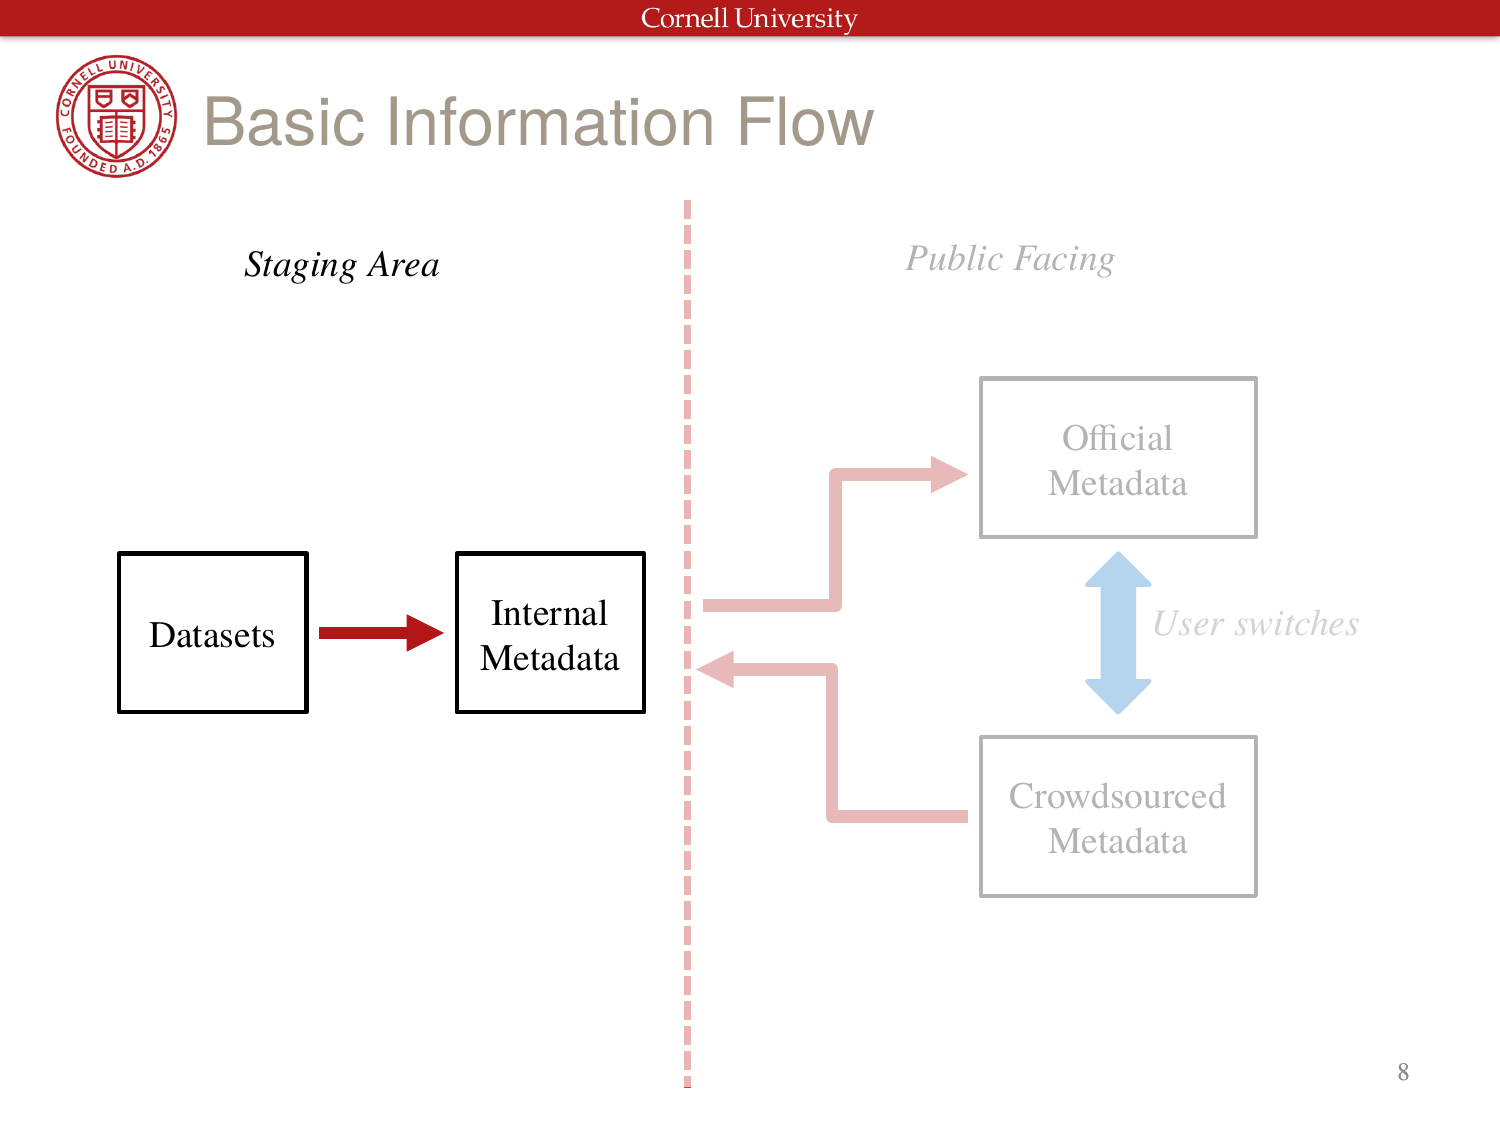

# Basic Information Flow

Public Facing
Staging Area
Official
Metadata
Internal
Metadata
Datasets
Crowdsourced
Metadata

User switches
8
8